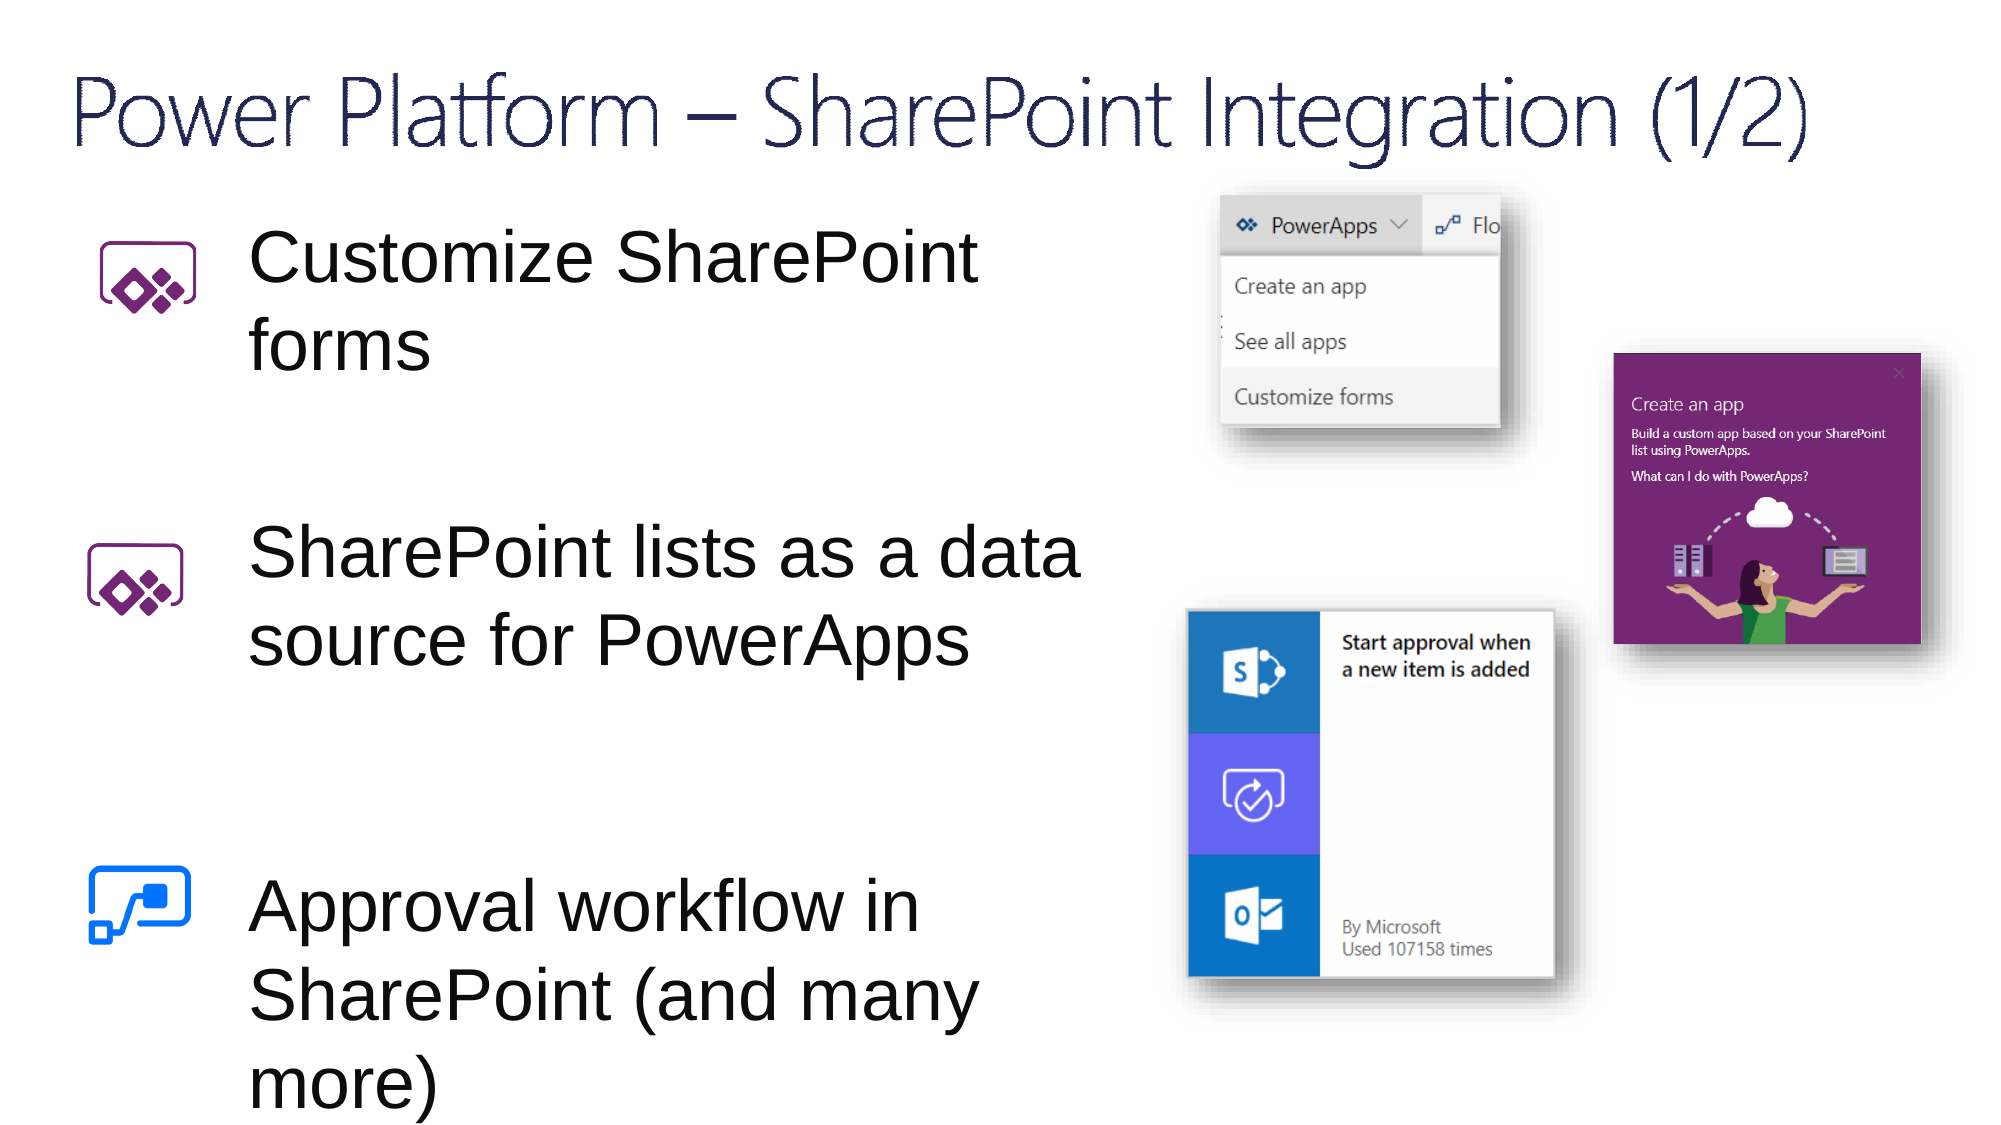

Customize SharePoint  forms

SharePoint lists as a data  source for PowerApps

Approval workflow in  SharePoint (and many more)